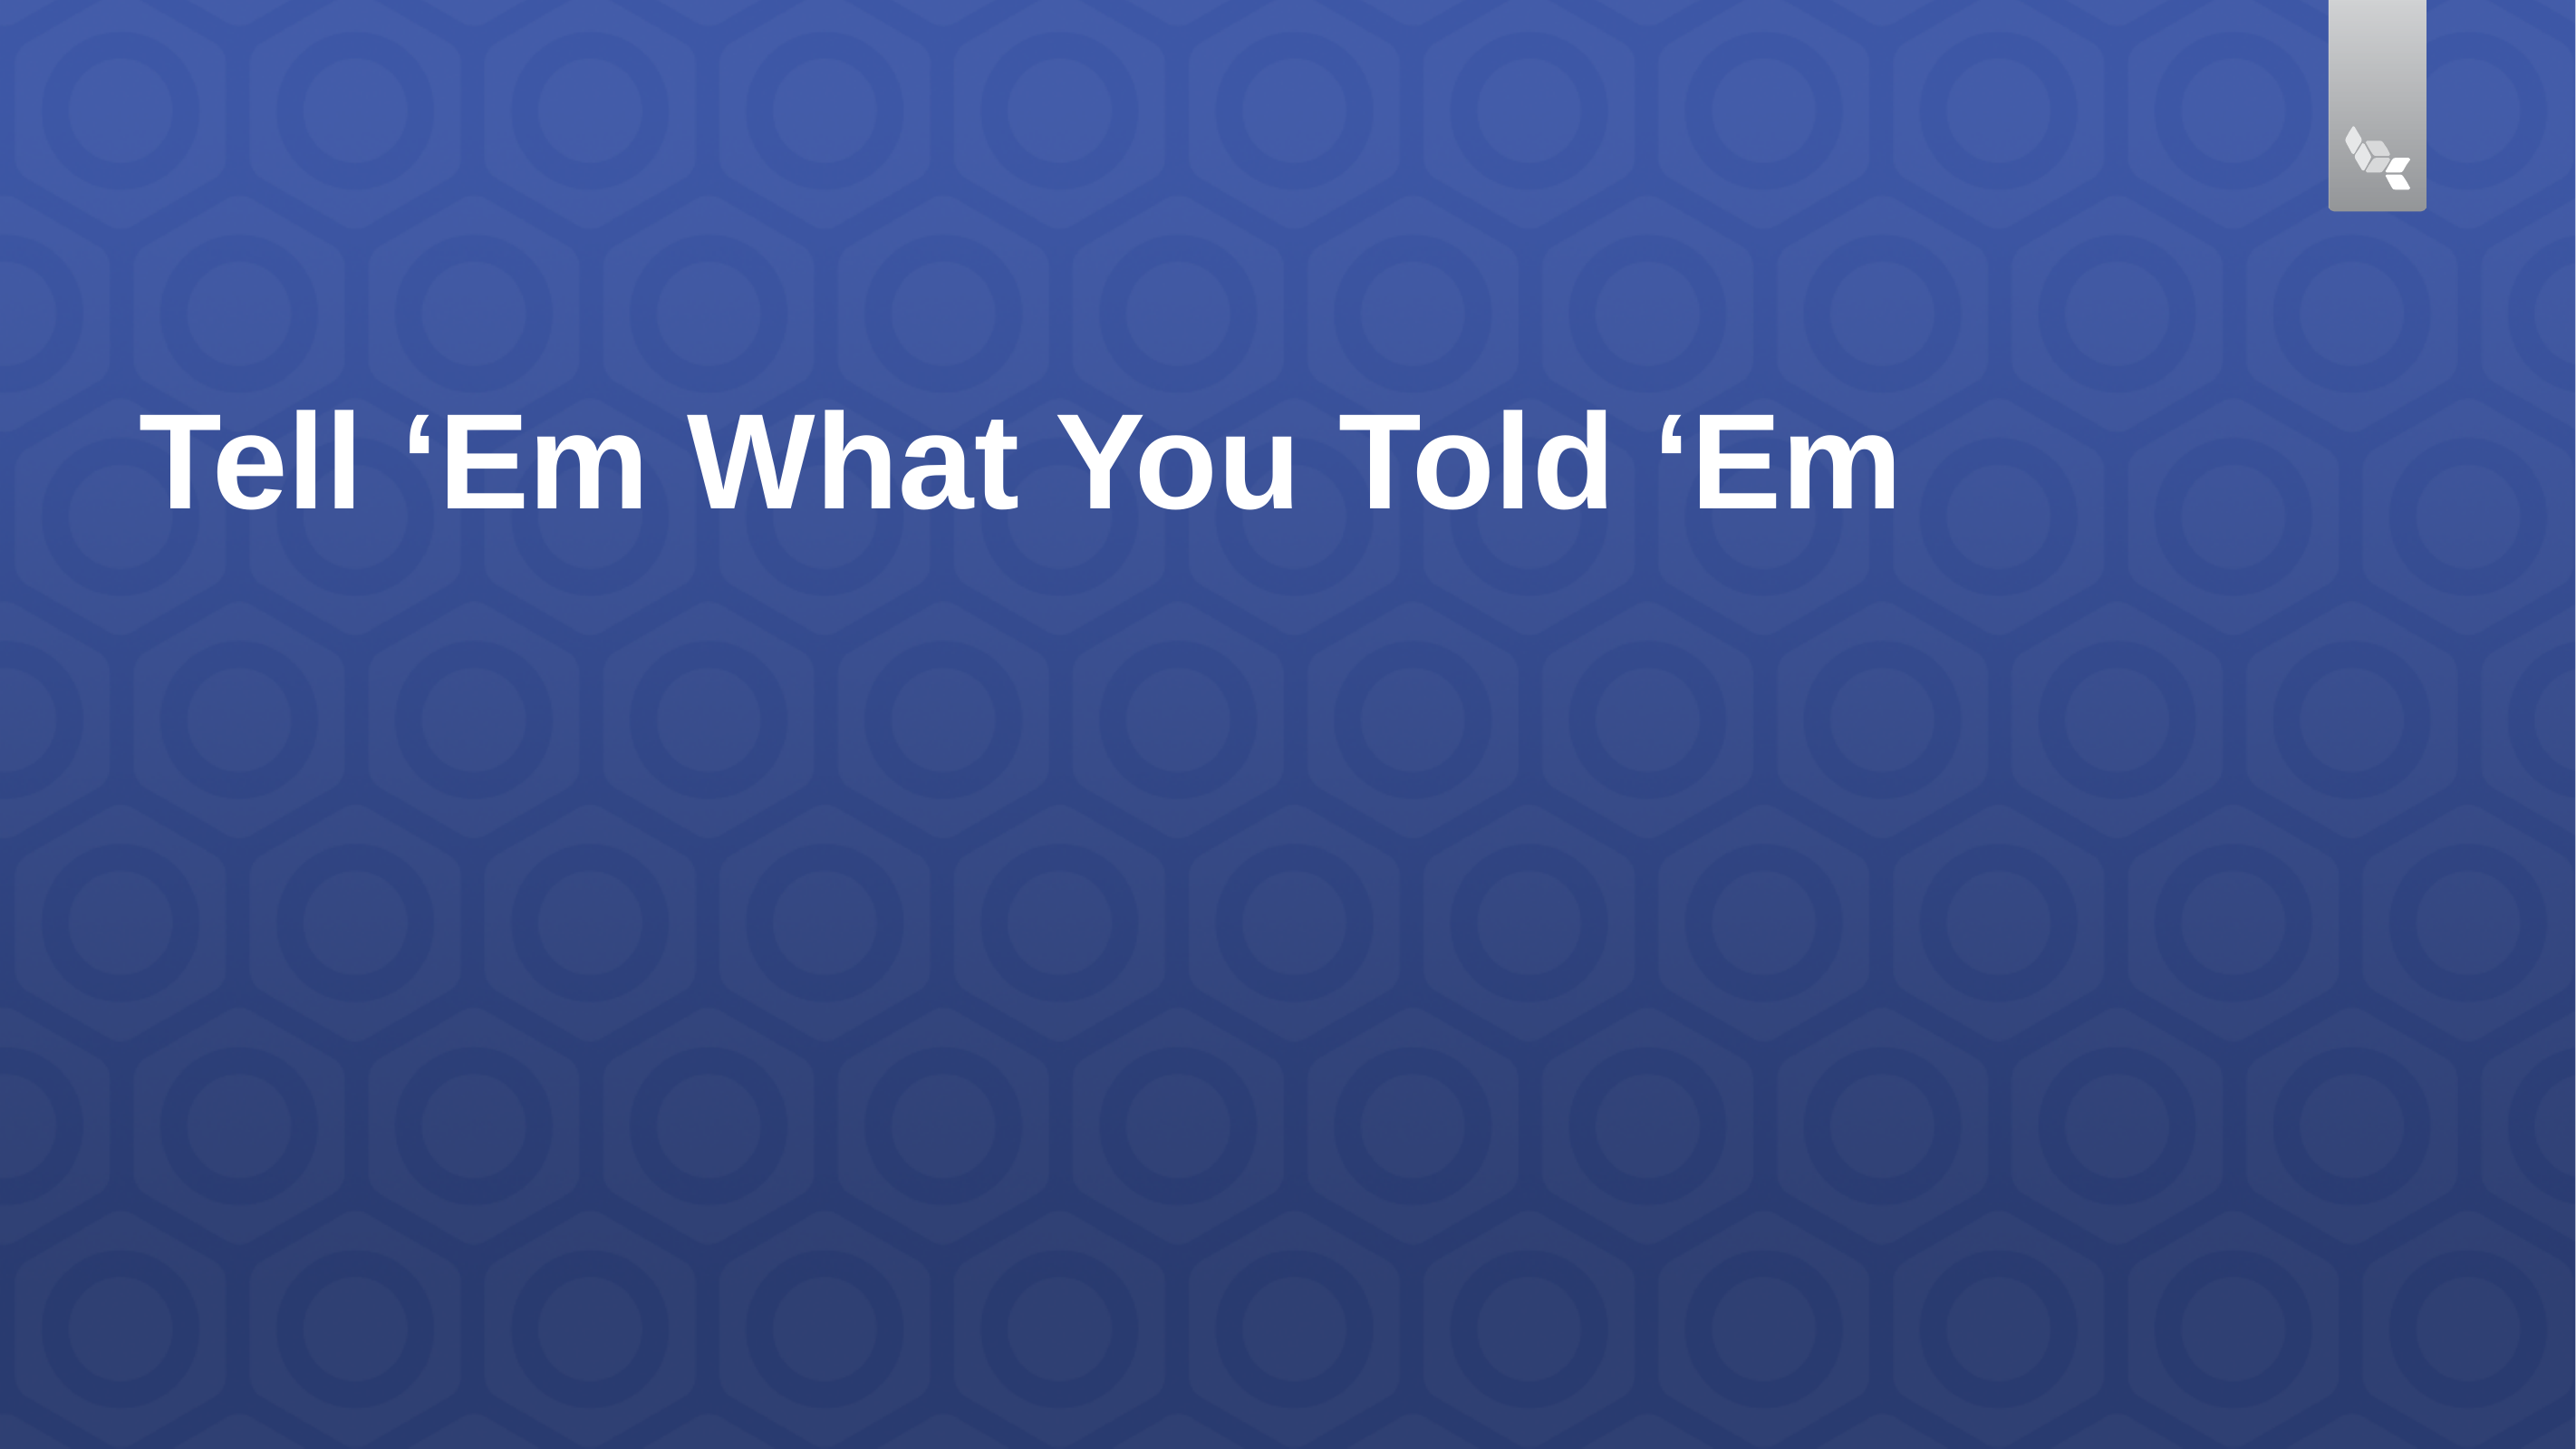

# Tell ‘Em What You Told ‘Em